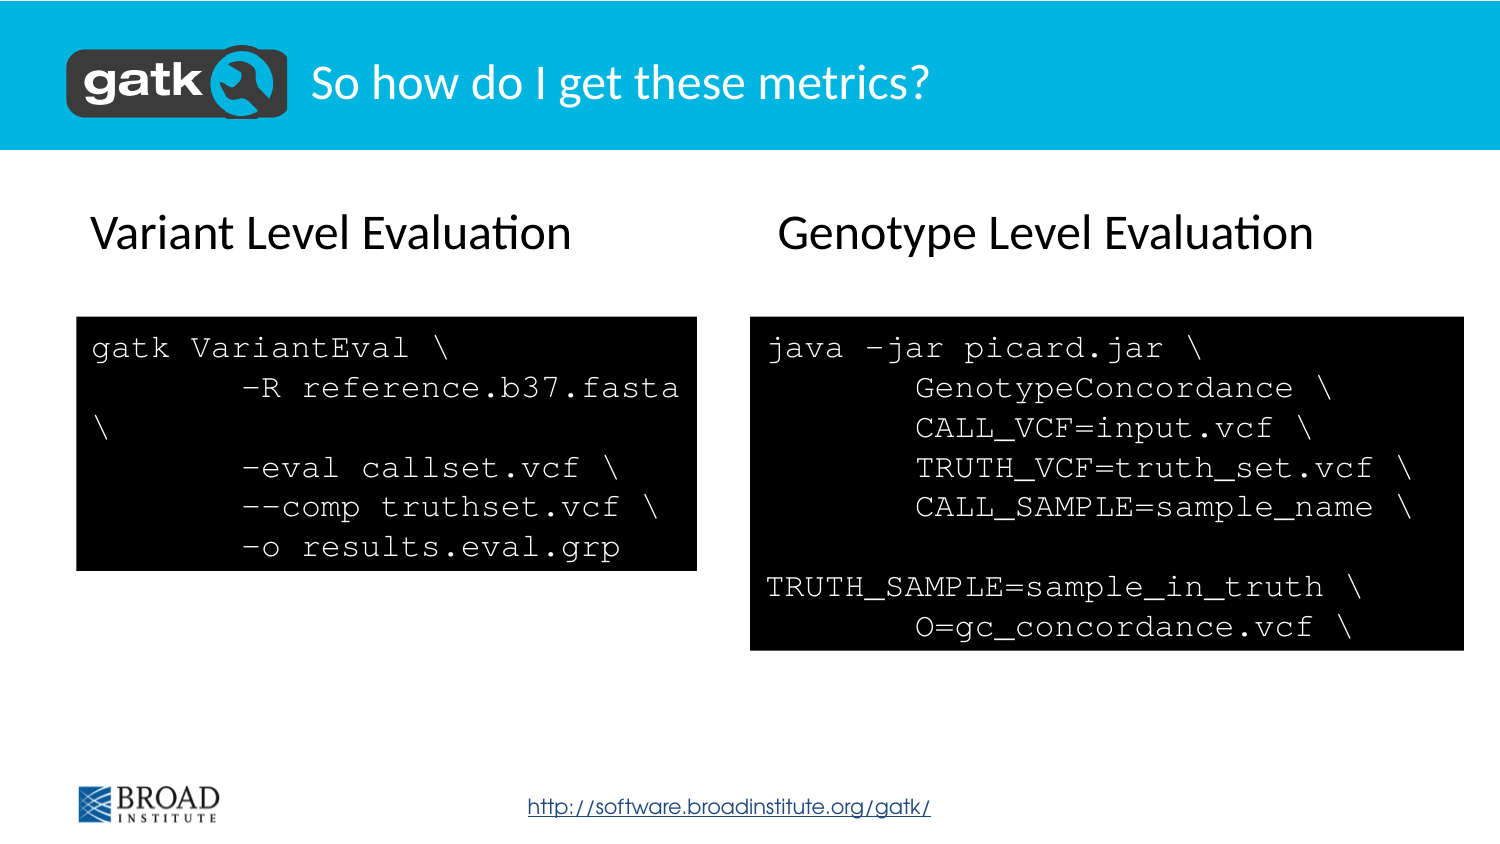

# So how do I get these metrics?
Variant Level Evaluation
Genotype Level Evaluation
gatk VariantEval \
	-R reference.b37.fasta \
	-eval callset.vcf \
	--comp truthset.vcf \
	-o results.eval.grp
java -jar picard.jar \
	GenotypeConcordance \
	CALL_VCF=input.vcf \
	TRUTH_VCF=truth_set.vcf \
	CALL_SAMPLE=sample_name \
	TRUTH_SAMPLE=sample_in_truth \
 	O=gc_concordance.vcf \